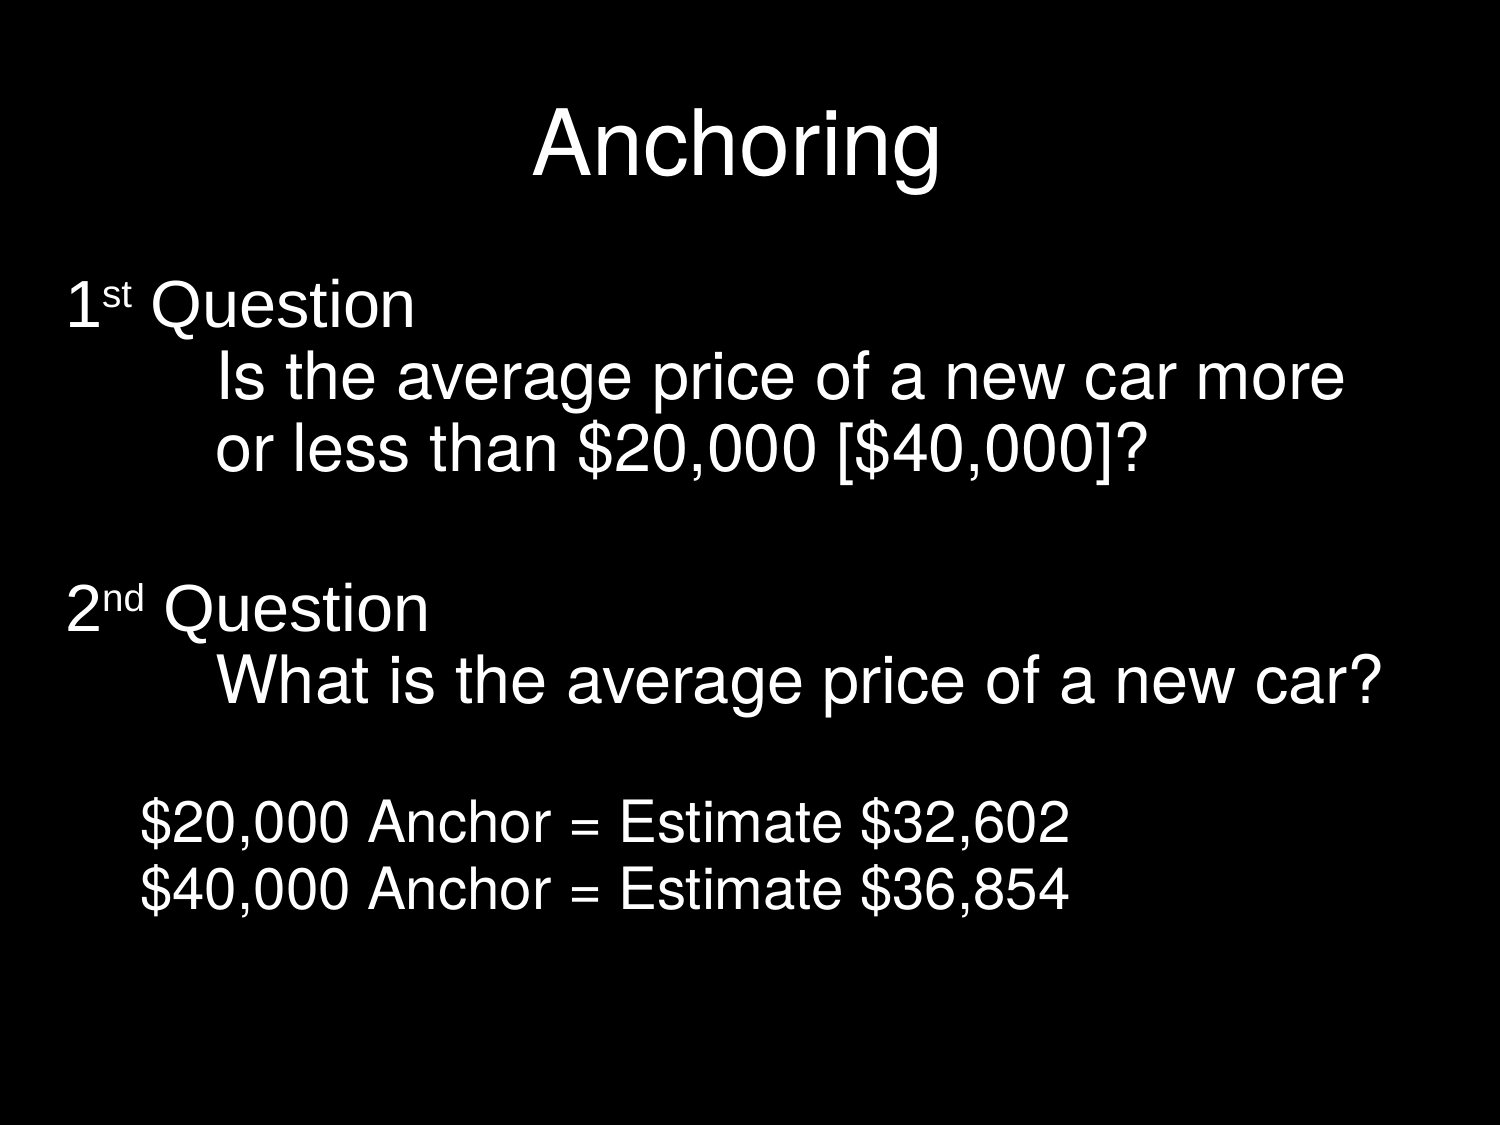

# Anchoring
1st Question
	Is the average price of a new car more 	or less than $20,000 [$40,000]?

2nd Question
	What is the average price of a new car?

$20,000 Anchor = Estimate $32,602
$40,000 Anchor = Estimate $36,854